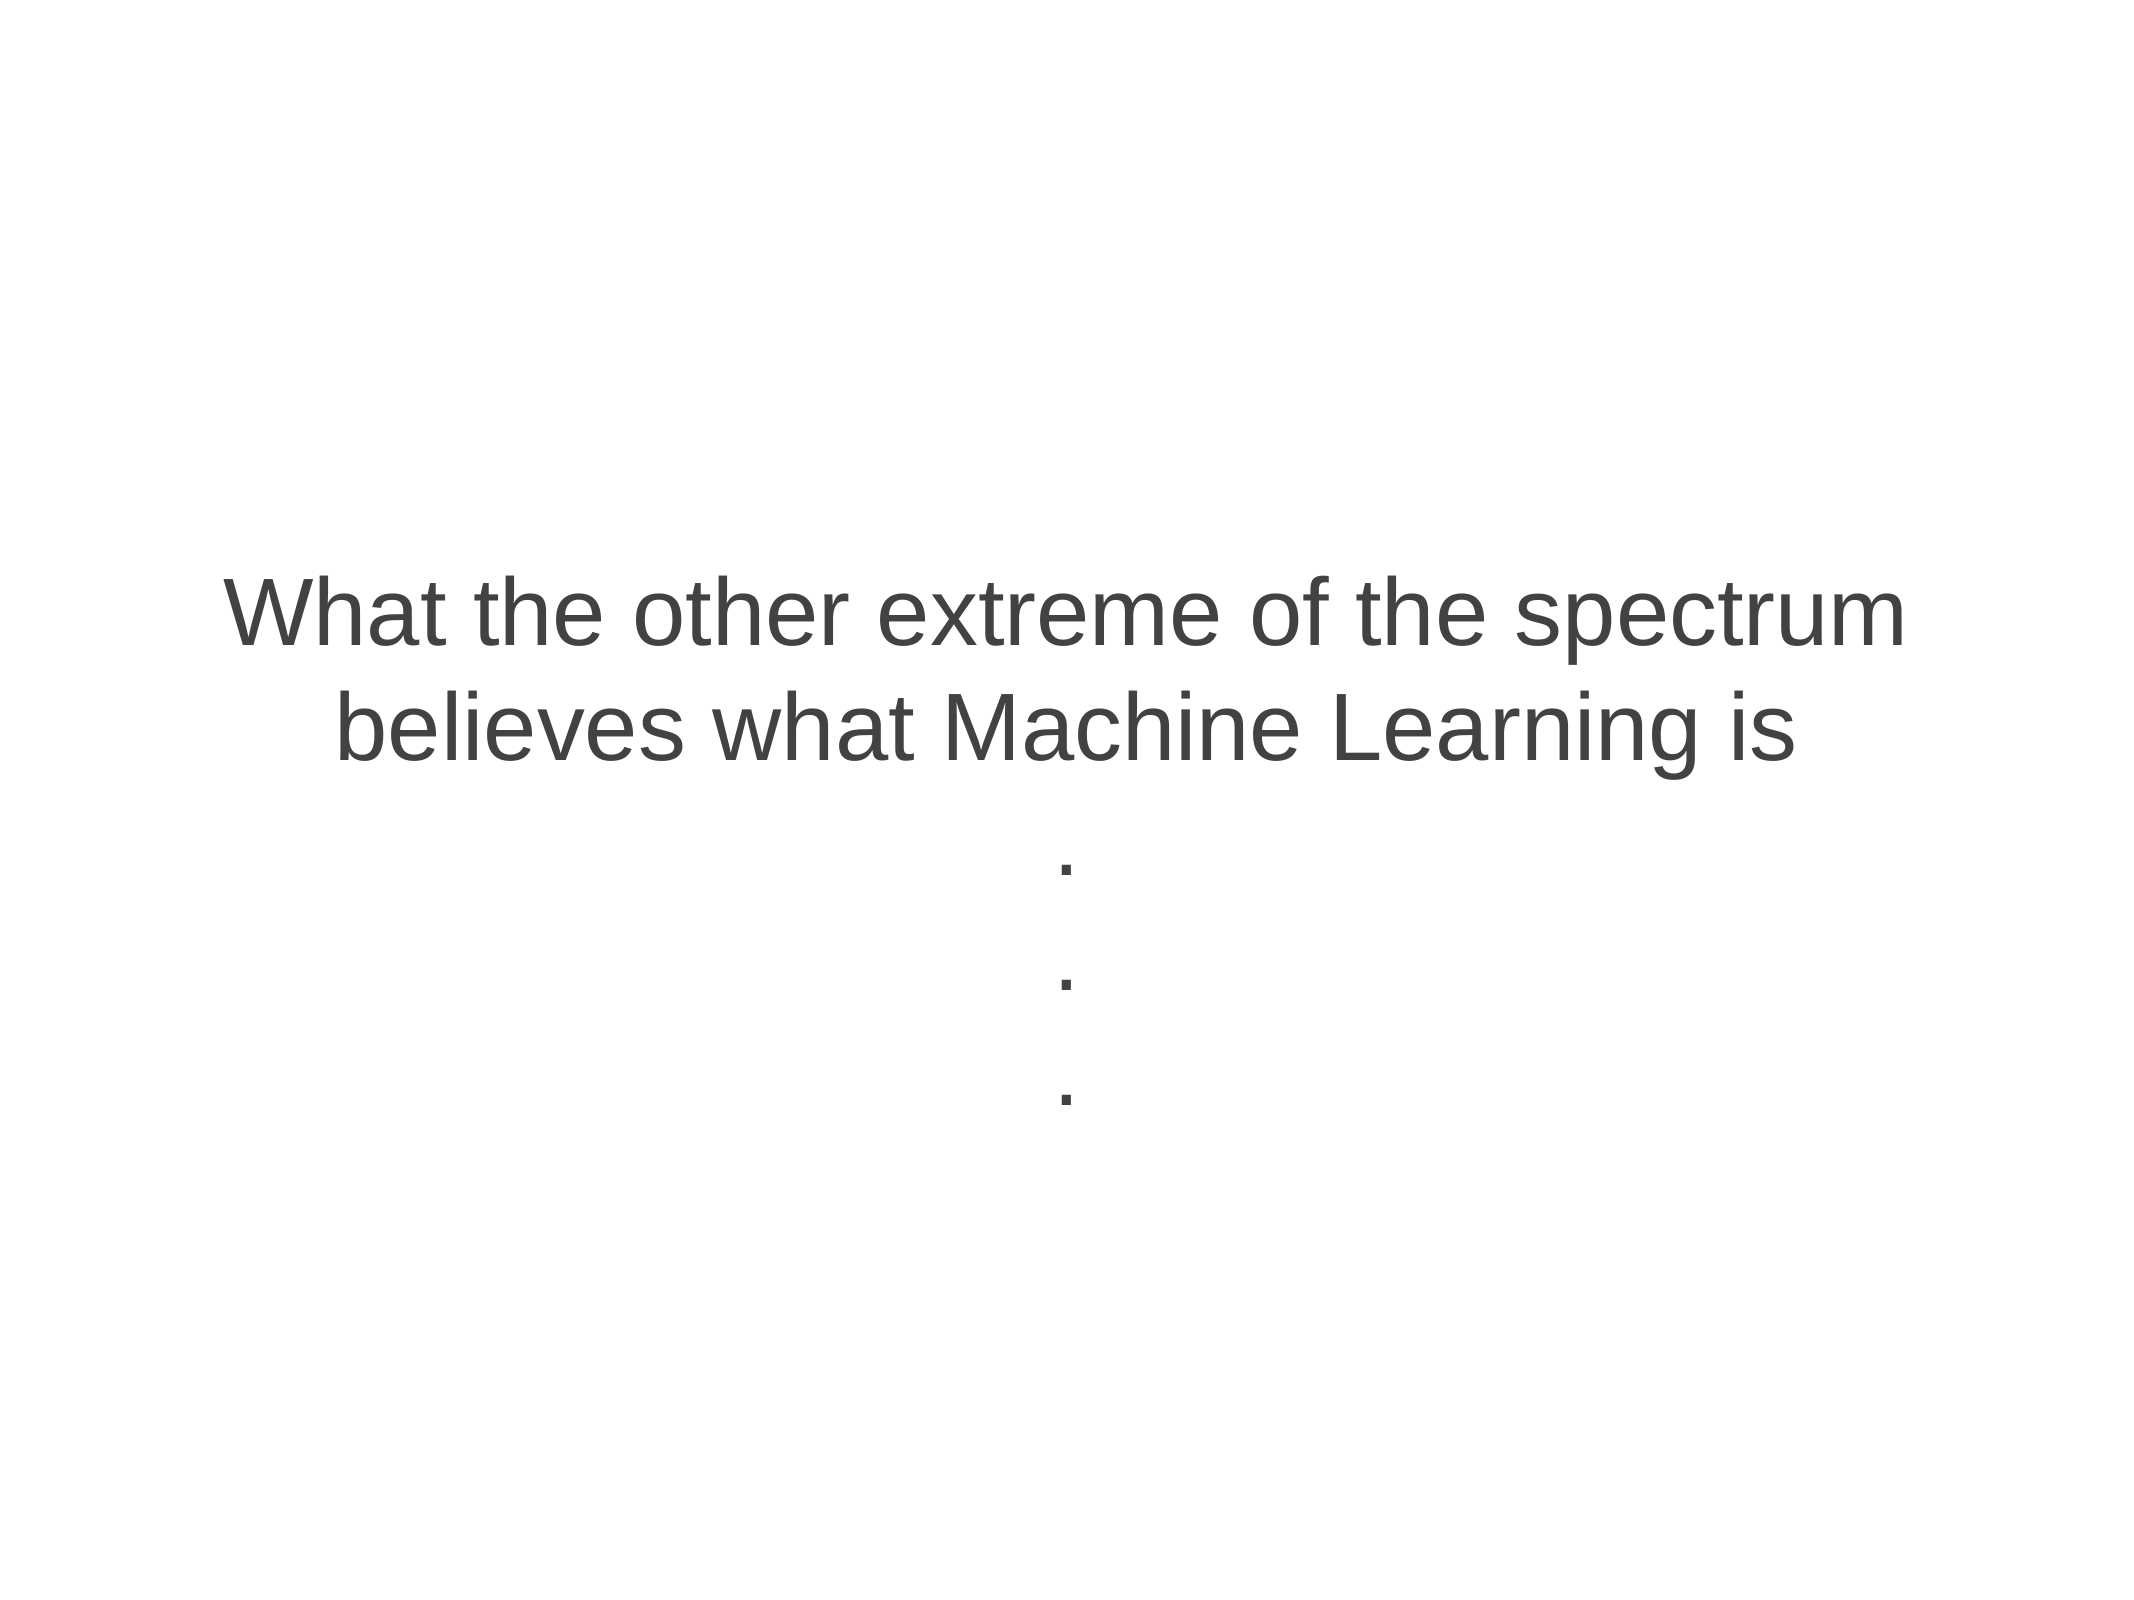

# What the other extreme of the spectrum believes what Machine Learning is
.
.
.